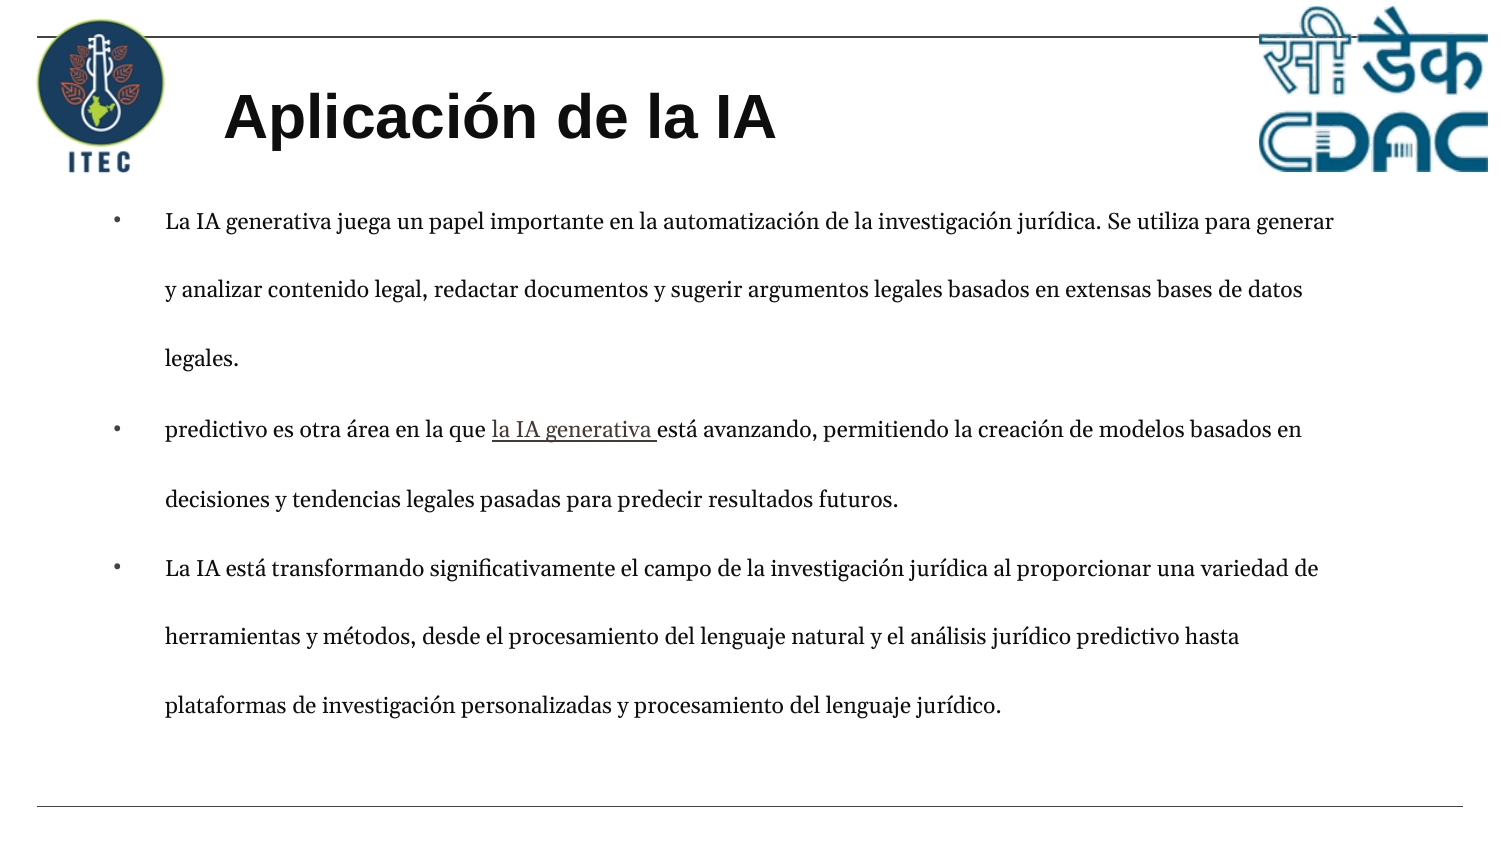

# Aplicación de la IA
La IA generativa juega un papel importante en la automatización de la investigación jurídica. Se utiliza para generar y analizar contenido legal, redactar documentos y sugerir argumentos legales basados en extensas bases de datos legales.
predictivo es otra área en la que la IA generativa está avanzando, permitiendo la creación de modelos basados en decisiones y tendencias legales pasadas para predecir resultados futuros.
La IA está transformando significativamente el campo de la investigación jurídica al proporcionar una variedad de herramientas y métodos, desde el procesamiento del lenguaje natural y el análisis jurídico predictivo hasta plataformas de investigación personalizadas y procesamiento del lenguaje jurídico.